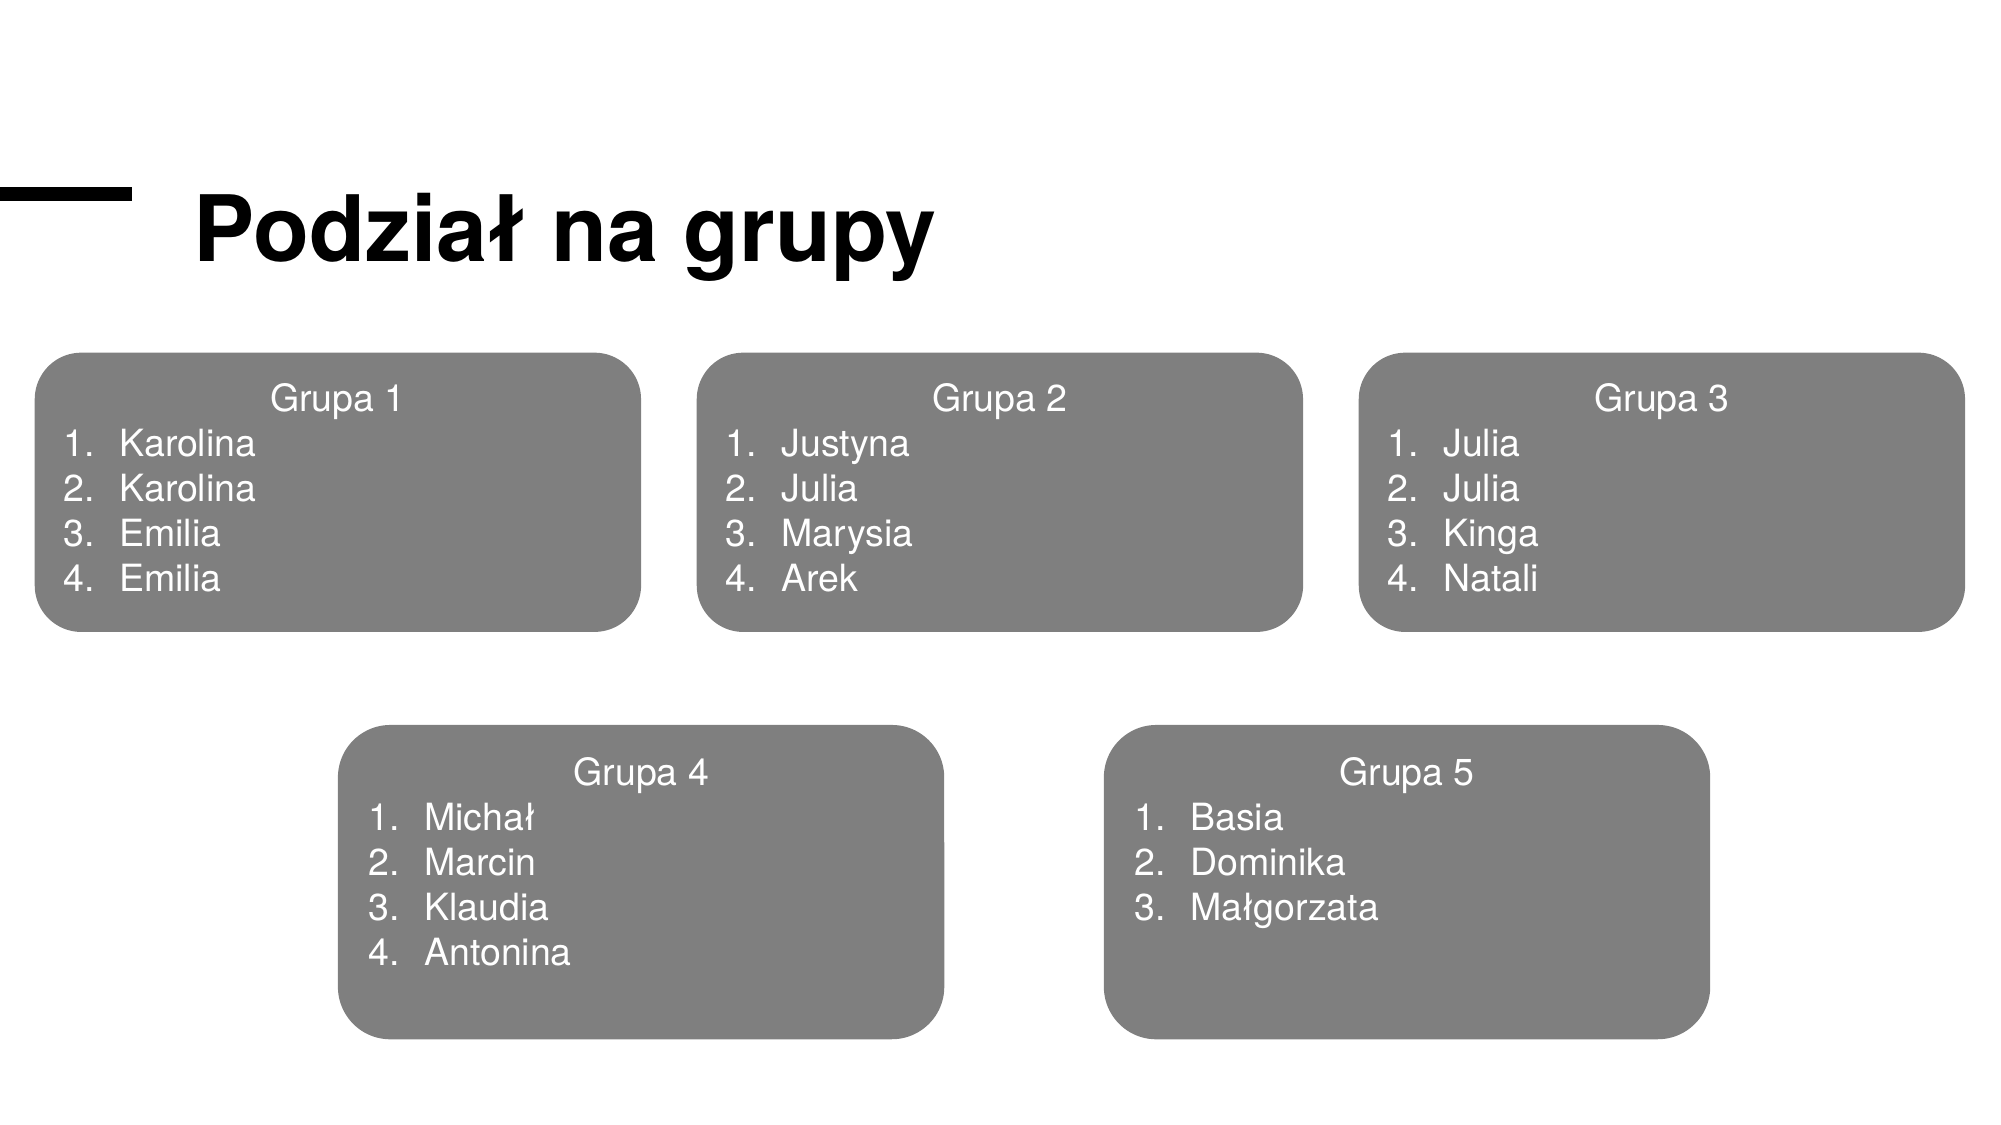

# Podział na grupy
Grupa 1
Karolina
Karolina
Emilia
Emilia
Grupa 2
Justyna
Julia
Marysia
Arek
Grupa 3
Julia
Julia
Kinga
Natali
Grupa 4
Michał
Marcin
Klaudia
Antonina
Grupa 5
Basia
Dominika
Małgorzata